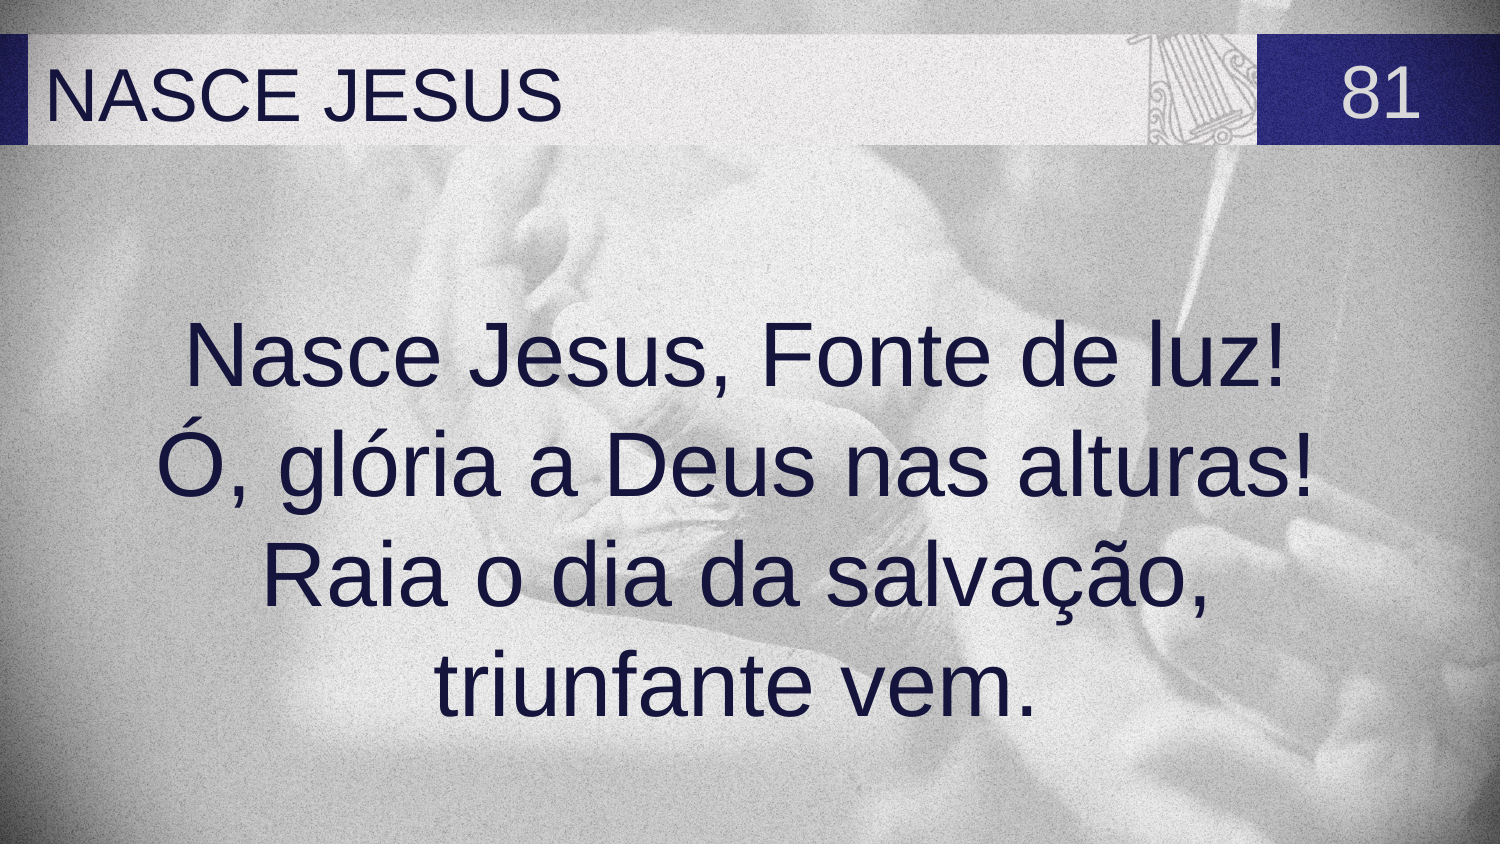

# NASCE JESUS
81
Nasce Jesus, Fonte de luz!
Ó, glória a Deus nas alturas!
Raia o dia da salvação,
triunfante vem.